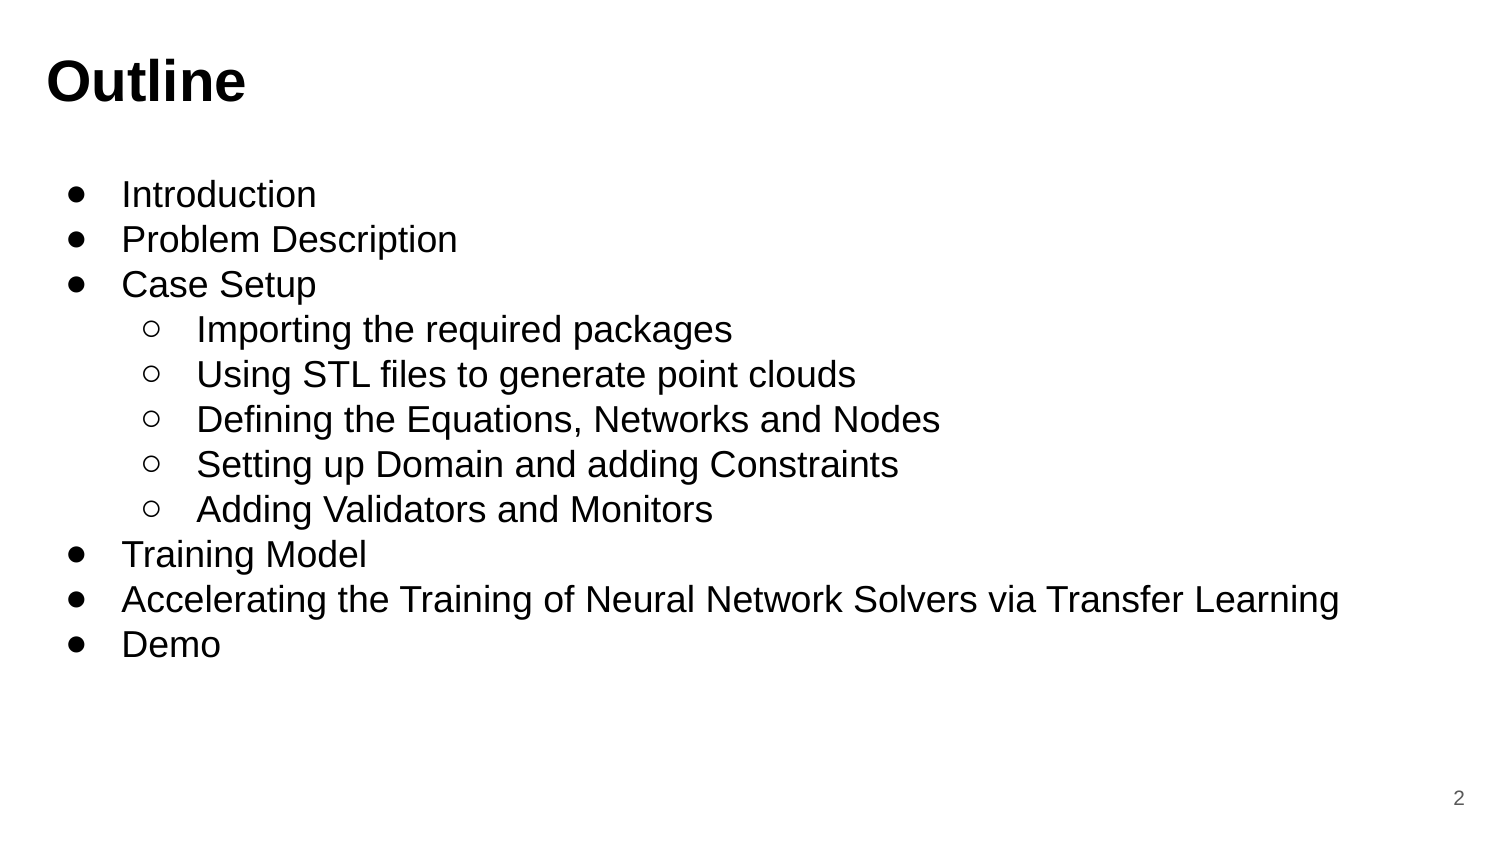

# Outline
Introduction
Problem Description
Case Setup
Importing the required packages
Using STL files to generate point clouds
Defining the Equations, Networks and Nodes
Setting up Domain and adding Constraints
Adding Validators and Monitors
Training Model
Accelerating the Training of Neural Network Solvers via Transfer Learning
Demo
2